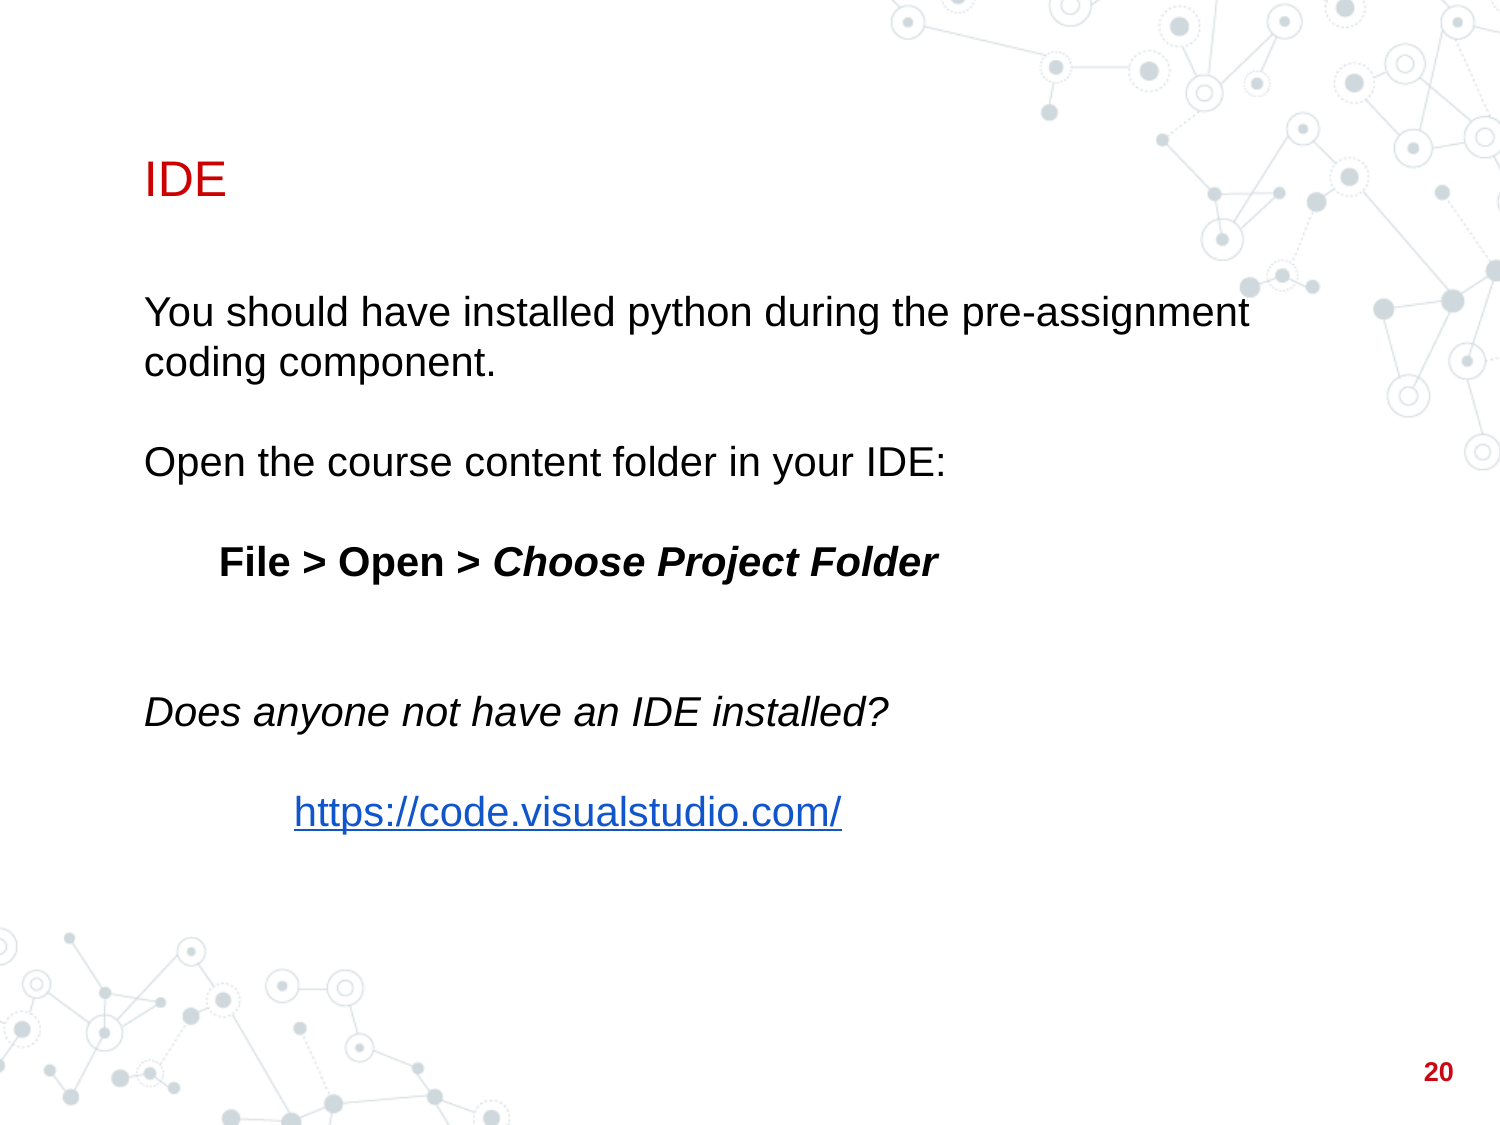

# IDE
You should have installed python during the pre-assignment coding component.

Open the course content folder in your IDE:

File > Open > Choose Project Folder

Does anyone not have an IDE installed?
	https://code.visualstudio.com/

20